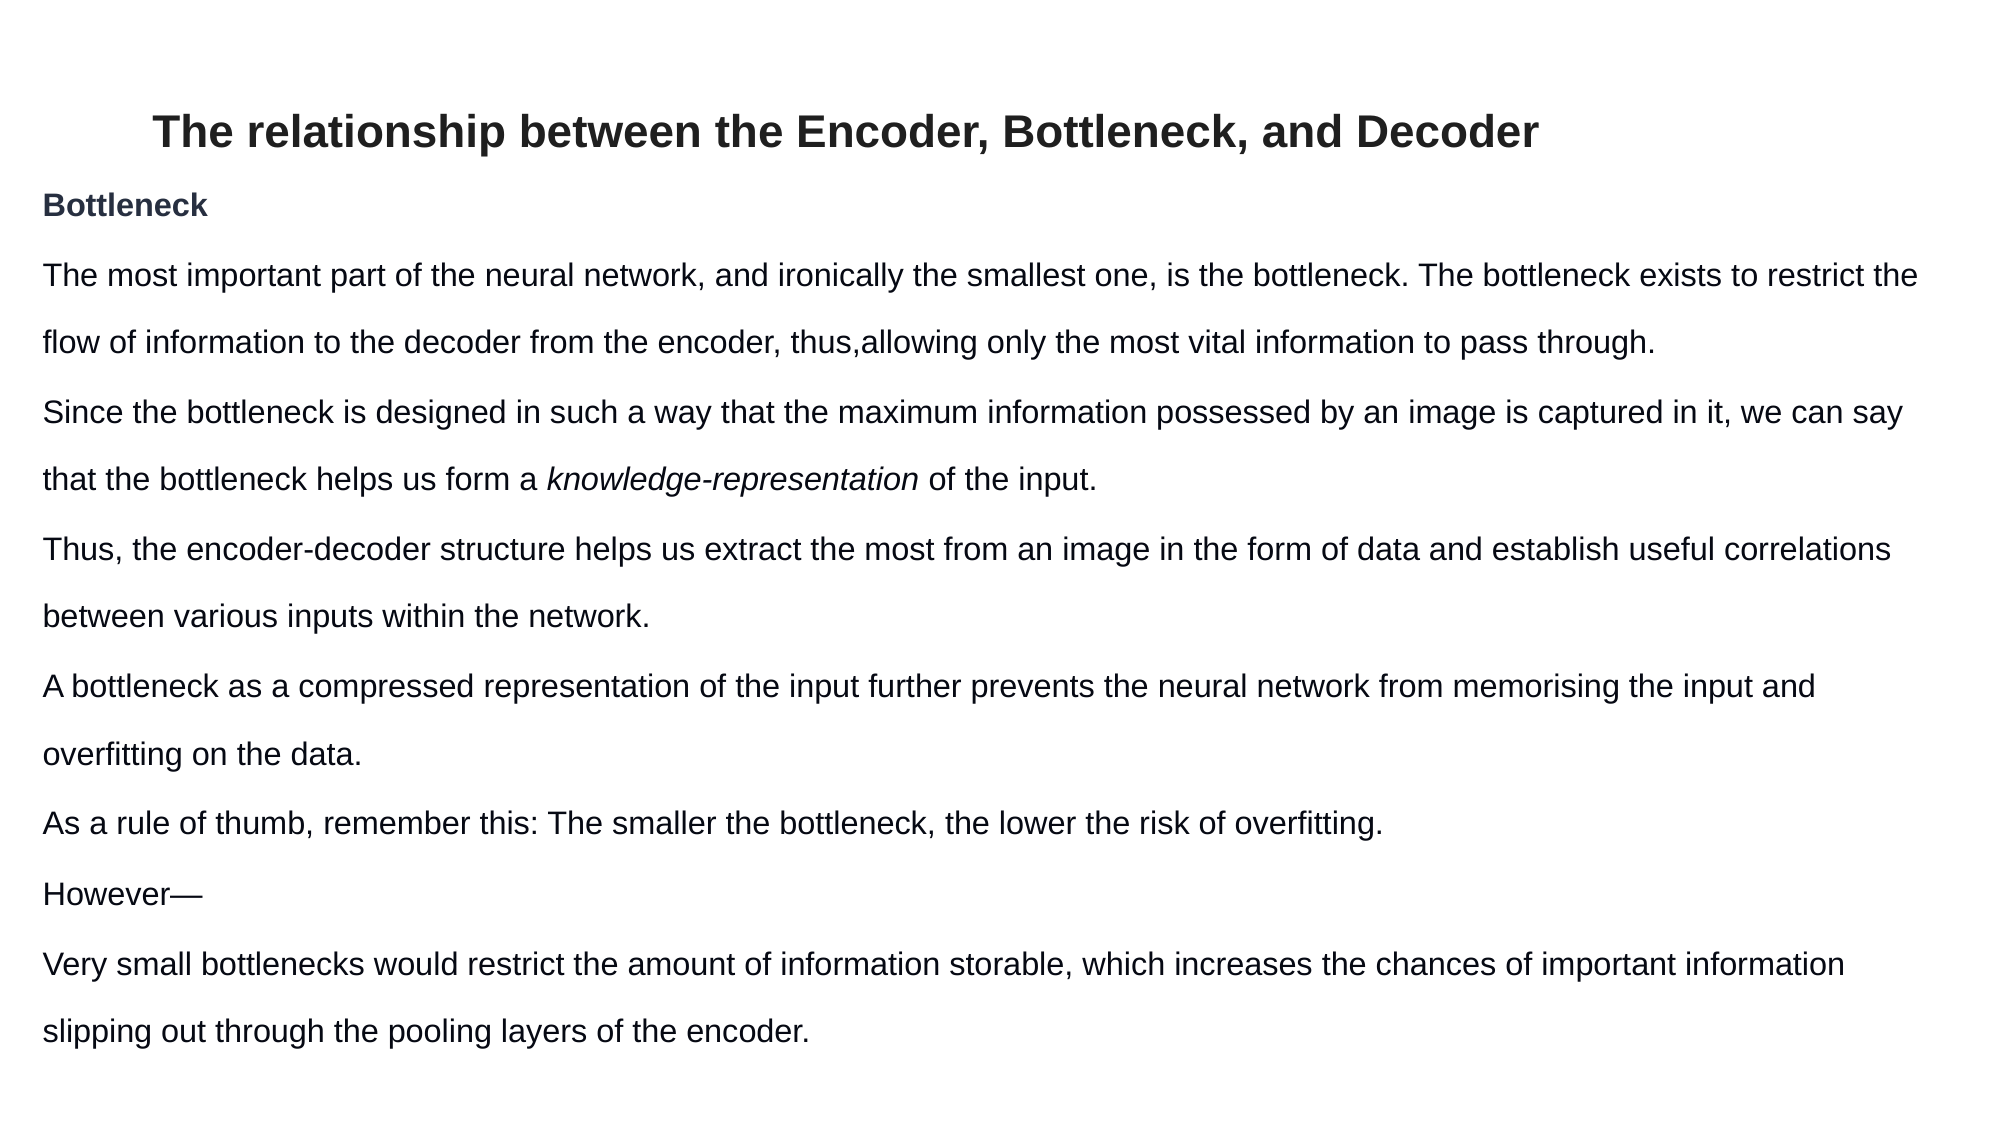

# The relationship between the Encoder, Bottleneck, and Decoder

Bottleneck
The most important part of the neural network, and ironically the smallest one, is the bottleneck. The bottleneck exists to restrict the flow of information to the decoder from the encoder, thus,allowing only the most vital information to pass through.
Since the bottleneck is designed in such a way that the maximum information possessed by an image is captured in it, we can say that the bottleneck helps us form a knowledge-representation of the input.
Thus, the encoder-decoder structure helps us extract the most from an image in the form of data and establish useful correlations between various inputs within the network.
A bottleneck as a compressed representation of the input further prevents the neural network from memorising the input and overfitting on the data.
As a rule of thumb, remember this: The smaller the bottleneck, the lower the risk of overfitting.
However—
Very small bottlenecks would restrict the amount of information storable, which increases the chances of important information slipping out through the pooling layers of the encoder.